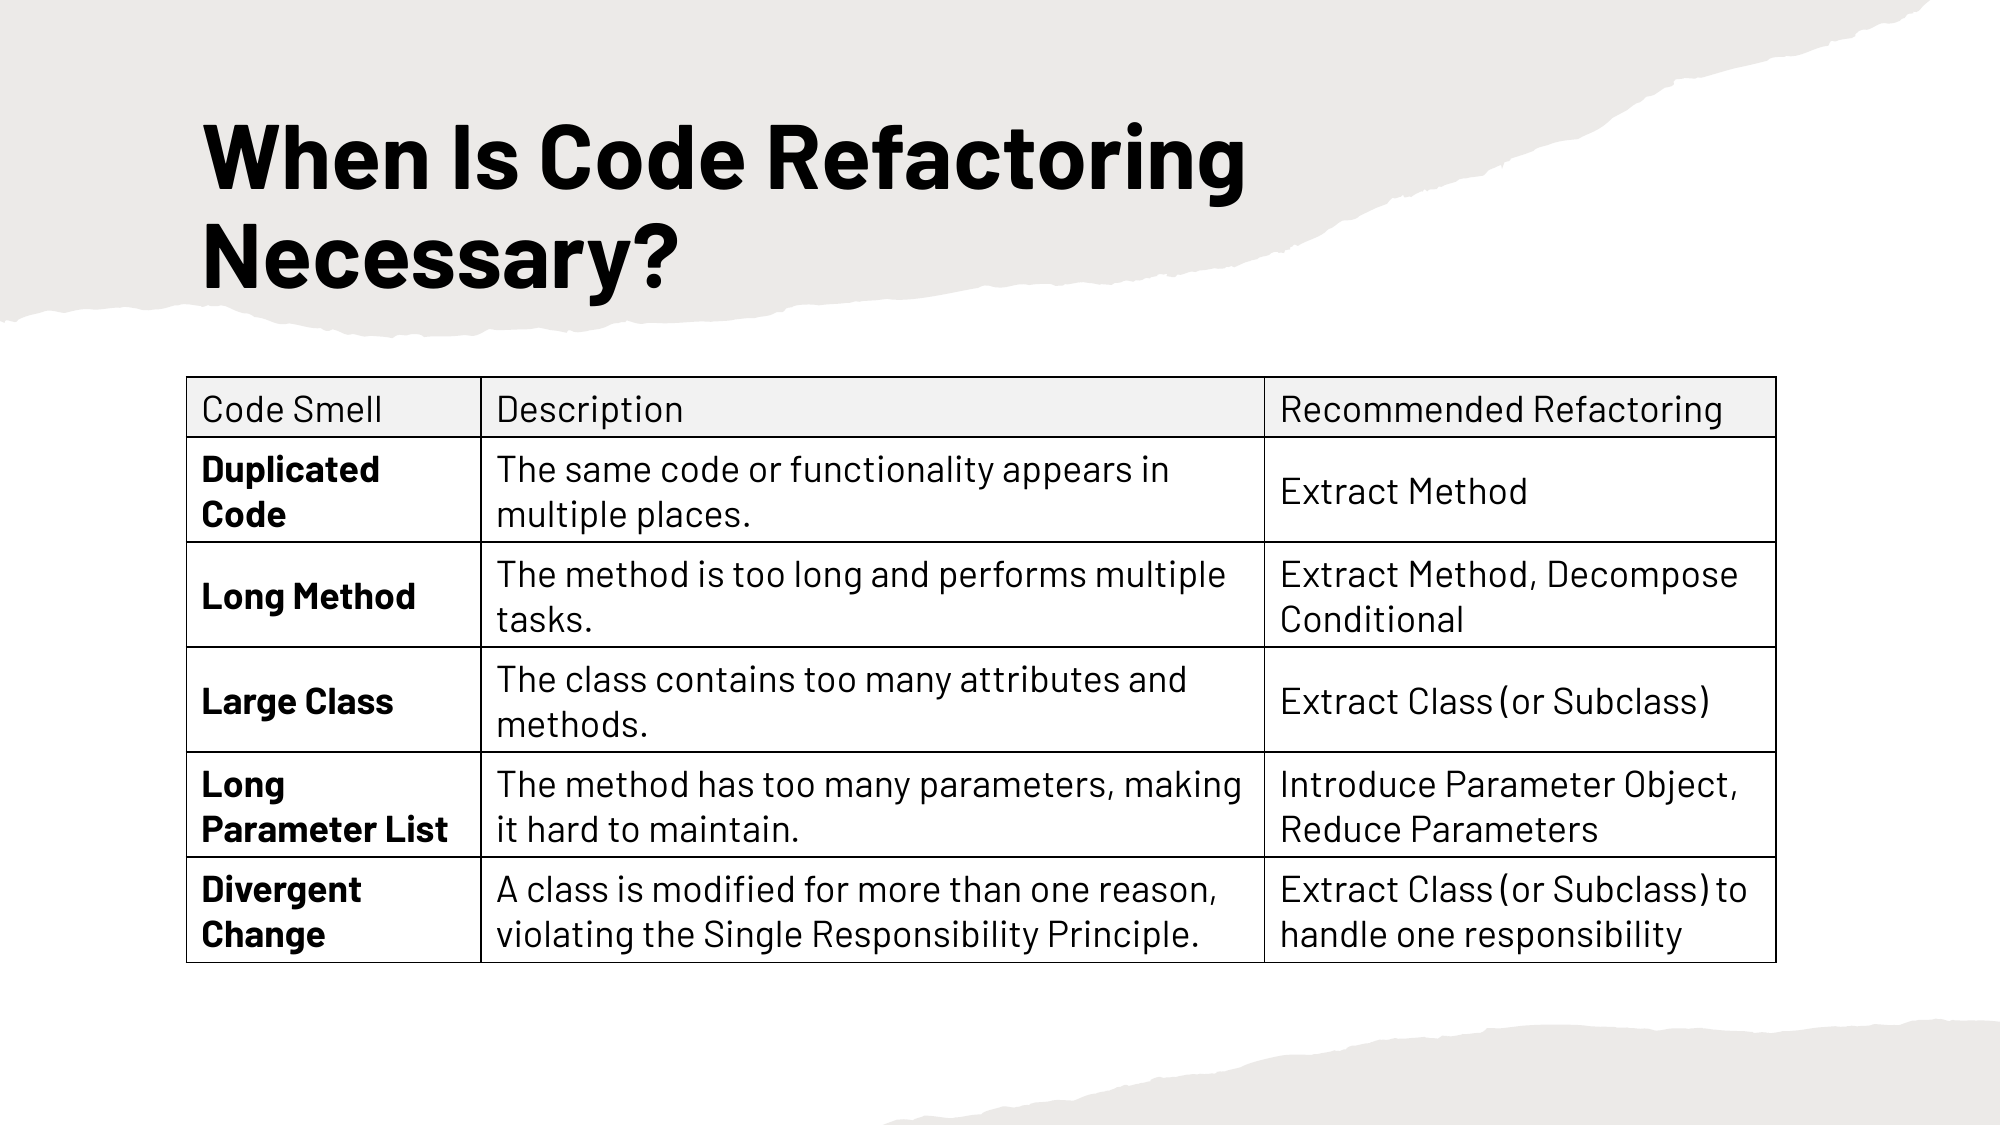

When Is Code Refactoring Necessary?
| Code Smell | Description | Recommended Refactoring |
| --- | --- | --- |
| Duplicated Code | The same code or functionality appears in multiple places. | Extract Method |
| Long Method | The method is too long and performs multiple tasks. | Extract Method, Decompose Conditional |
| Large Class | The class contains too many attributes and methods. | Extract Class (or Subclass) |
| Long Parameter List | The method has too many parameters, making it hard to maintain. | Introduce Parameter Object, Reduce Parameters |
| Divergent Change | A class is modified for more than one reason, violating the Single Responsibility Principle. | Extract Class (or Subclass) to handle one responsibility |